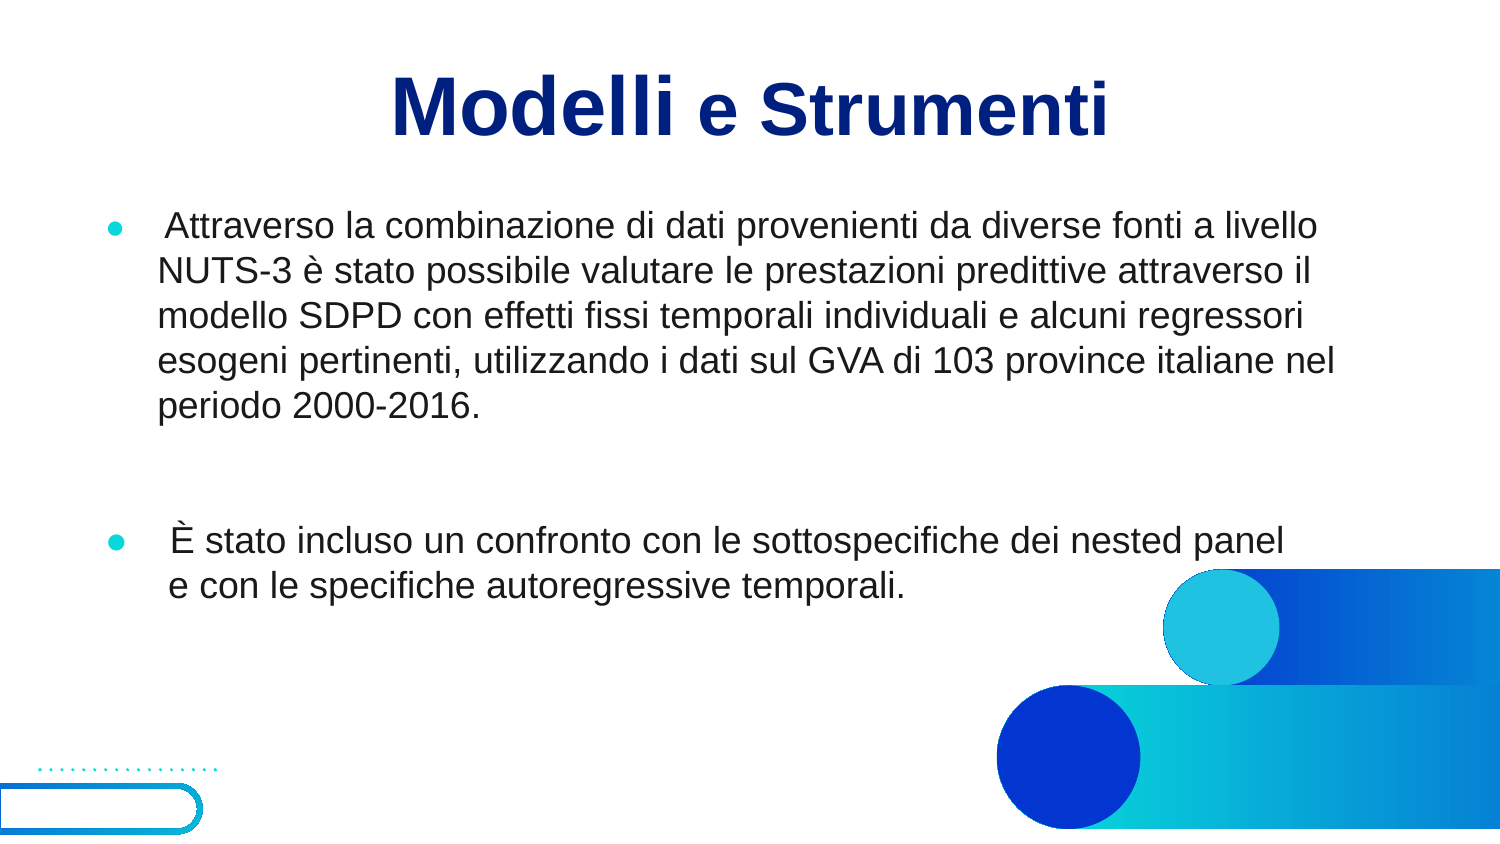

# Modelli e Strumenti
●    Attraverso la combinazione di dati provenienti da diverse fonti a livello NUTS-3 è stato possibile valutare le prestazioni predittive attraverso il modello SDPD con effetti fissi temporali individuali e alcuni regressori esogeni pertinenti, utilizzando i dati sul GVA di 103 province italiane nel periodo 2000-2016.

●    È stato incluso un confronto con le sottospecifiche dei nested panel
      e con le specifiche autoregressive temporali.